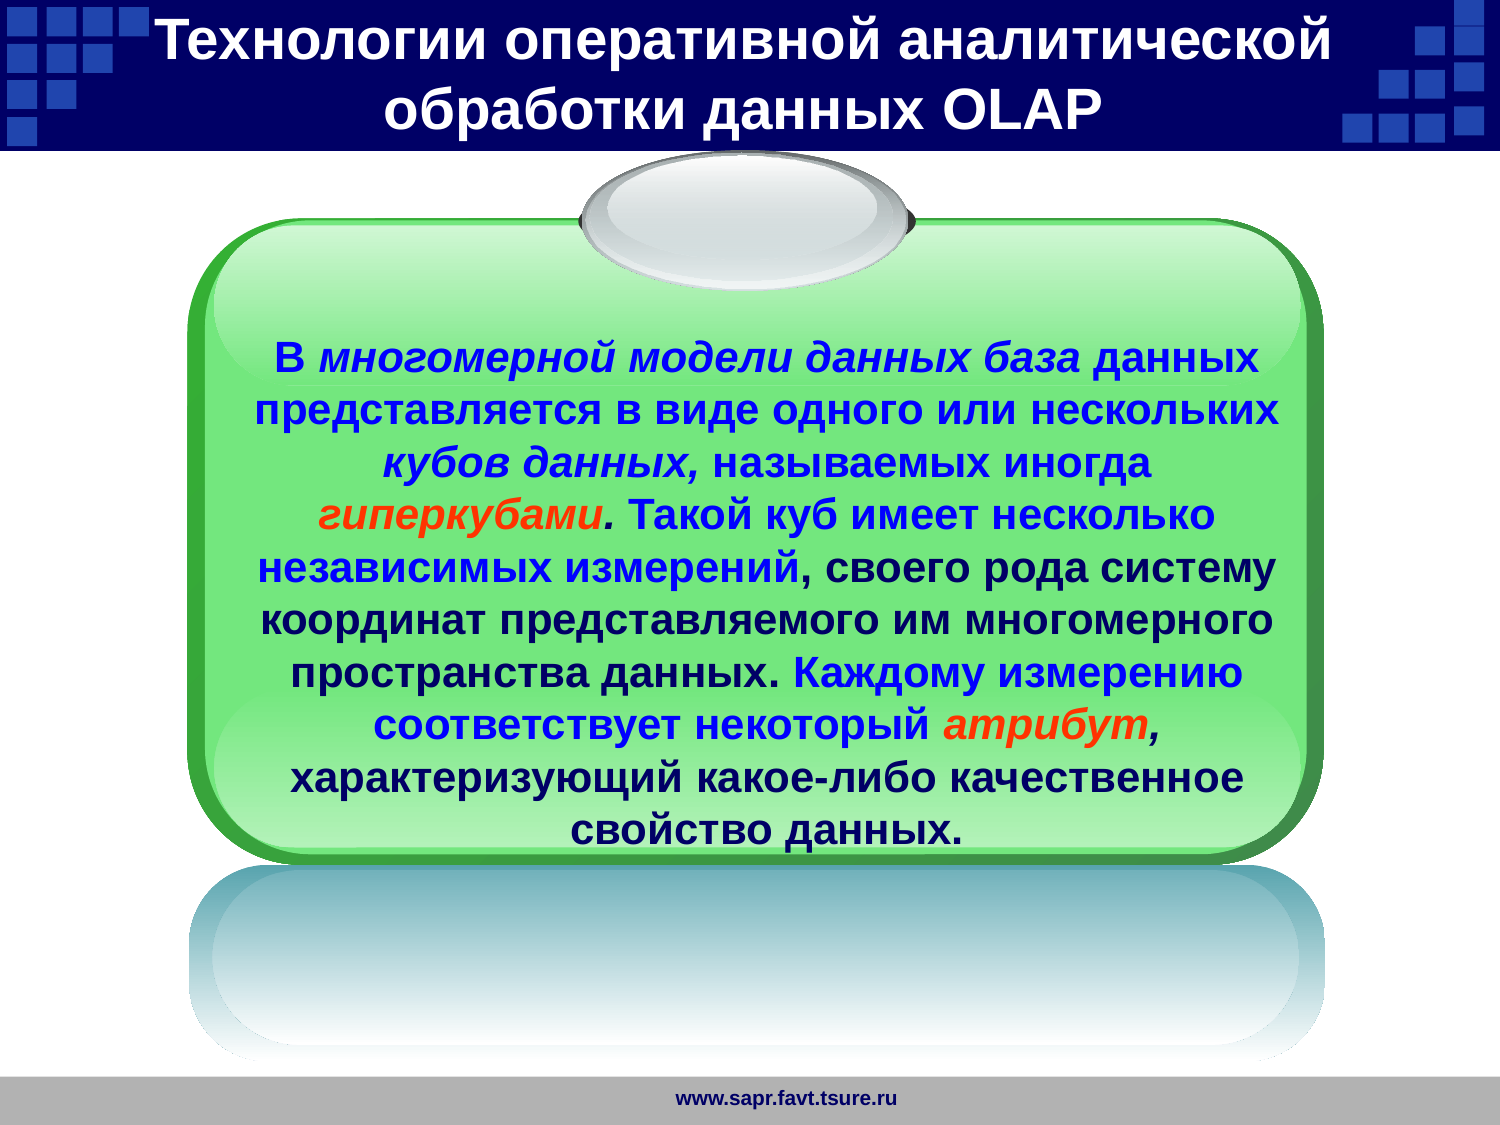

Технологии оперативной аналитической обработки данных OLAP

В многомерной модели данных база данных представляется в виде одного или нескольких кубов данных, называемых иногда гиперкубами. Такой куб имеет несколько независимых измерений, своего рода систему координат представляемого им многомерного пространства данных. Каждому измерению соответствует некоторый атрибут, характеризующий какое-либо качественное свойство данных.

www.sapr.favt.tsure.ru